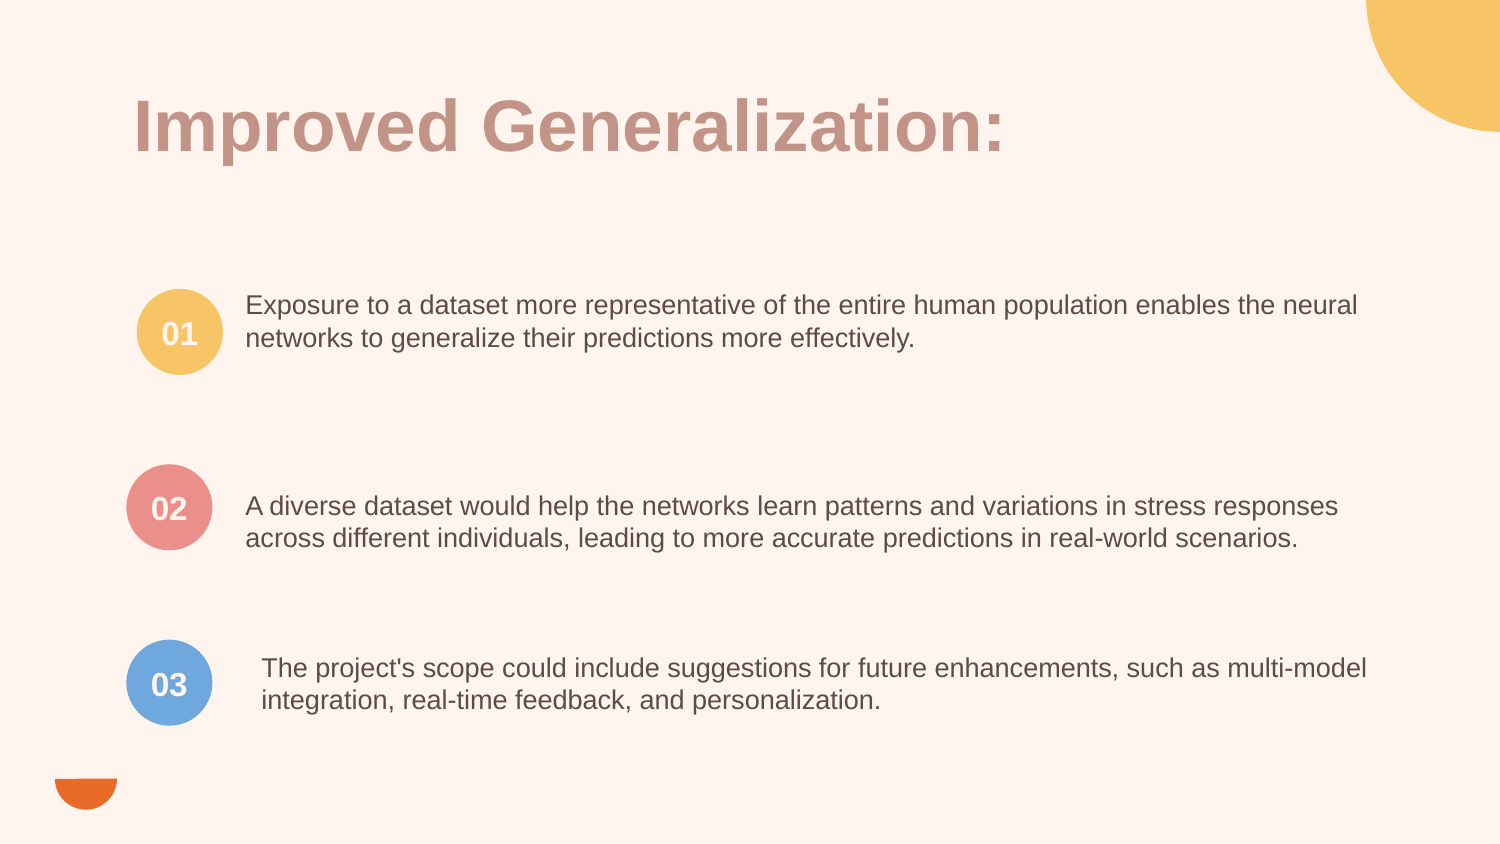

# Improved Generalization:
Exposure to a dataset more representative of the entire human population enables the neural networks to generalize their predictions more effectively.
01
A diverse dataset would help the networks learn patterns and variations in stress responses across different individuals, leading to more accurate predictions in real-world scenarios.
02
The project's scope could include suggestions for future enhancements, such as multi-model integration, real-time feedback, and personalization.
03